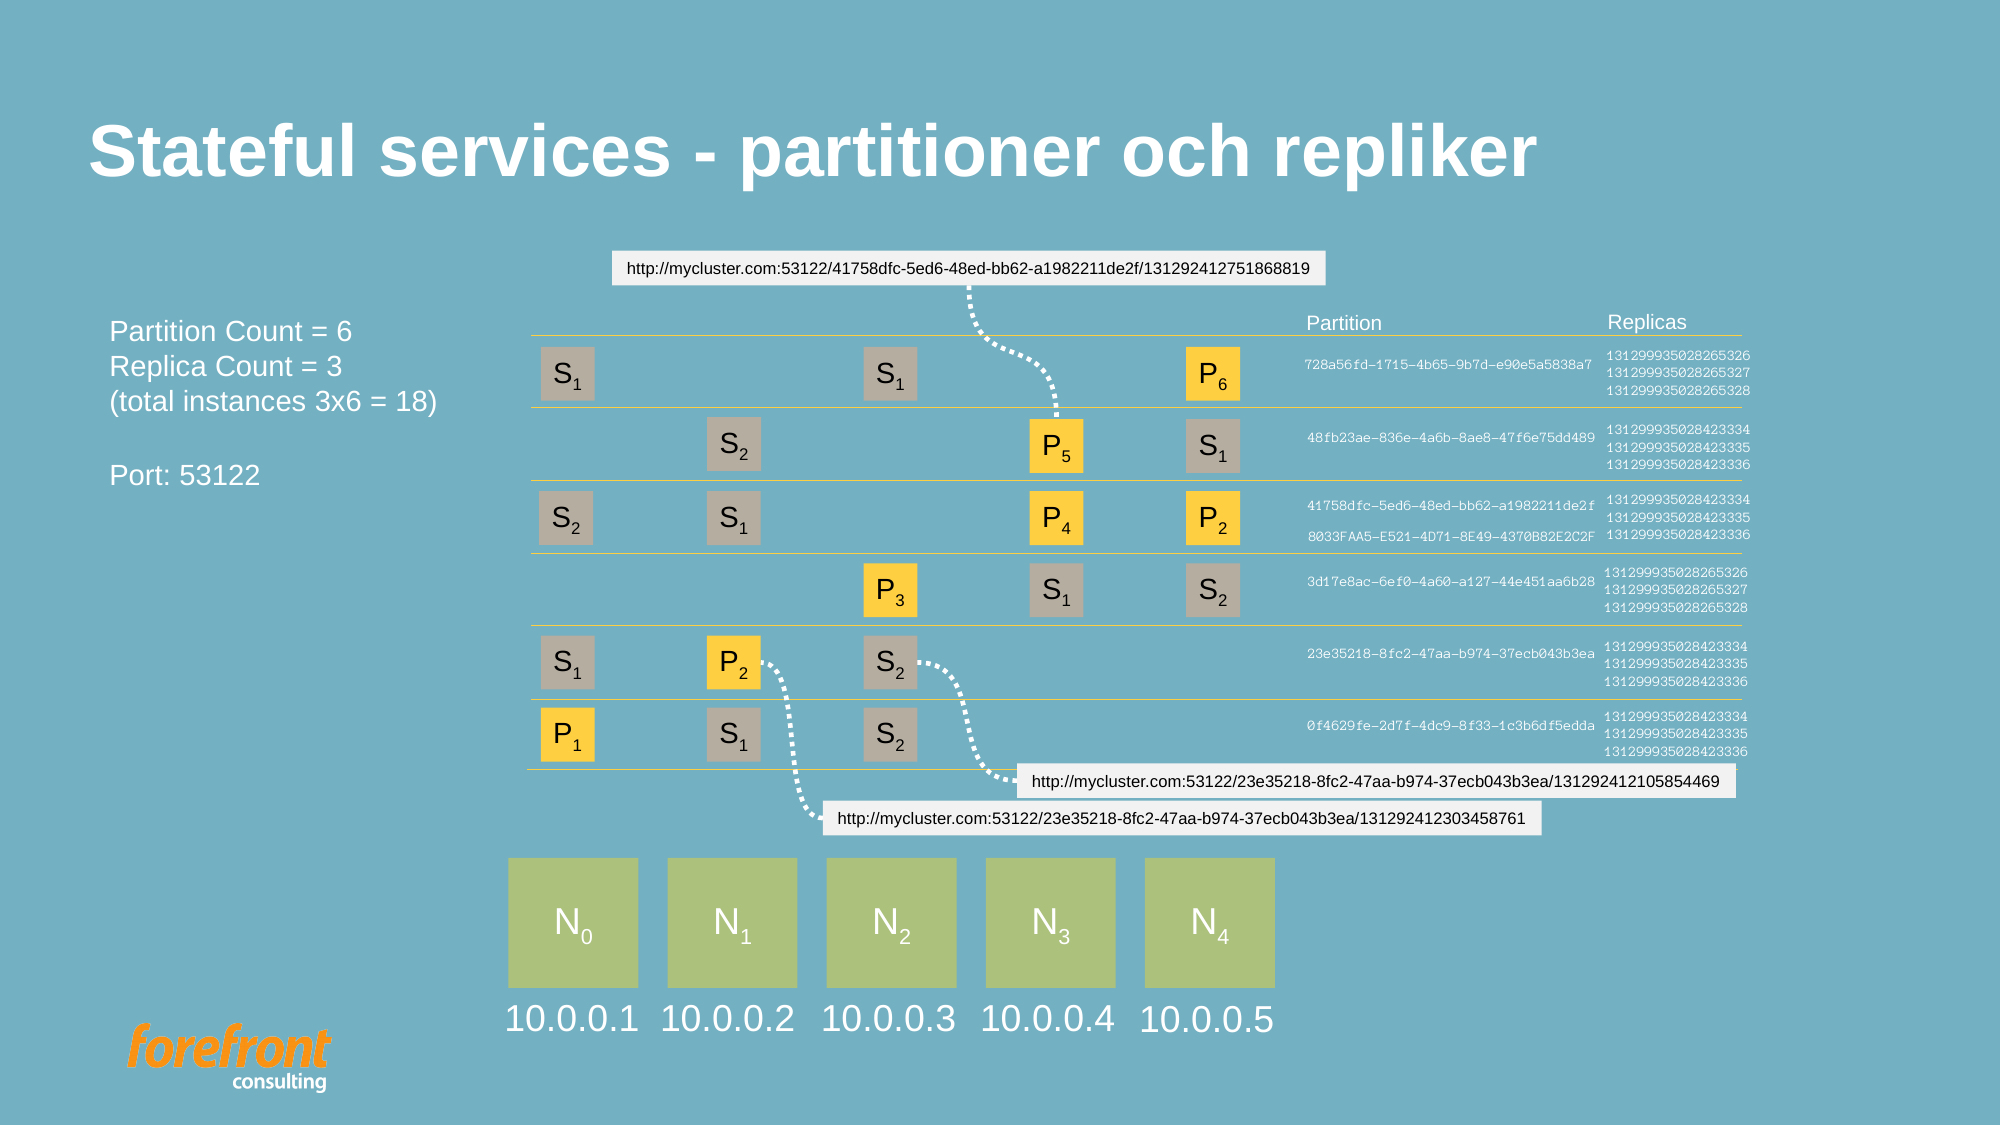

# Stateful services - partitioner och repliker
http://mycluster.com:53122/41758dfc-5ed6-48ed-bb62-a1982211de2f/131292412751868819
Replicas
Partition
Partition Count = 6
Replica Count = 3
(total instances 3x6 = 18)
 131299935028265326
 131299935028265327
 131299935028265328
S1
P6
728a56fd-1715-4b65-9b7d-e90e5a5838a7
S1
 131299935028423334
 131299935028423335
 131299935028423336
S2
P5
48fb23ae-836e-4a6b-8ae8-47f6e75dd489
S1
Port: 53122
 131299935028423334
 131299935028423335
 131299935028423336
41758dfc-5ed6-48ed-bb62-a1982211de2f
P4
S2
S1
P2
8033FAA5-E521-4D71-8E49-4370B82E2C2F
 131299935028265326
 131299935028265327
 131299935028265328
P3
3d17e8ac-6ef0-4a60-a127-44e451aa6b28
S1
S2
 131299935028423334
 131299935028423335
 131299935028423336
S1
P2
23e35218-8fc2-47aa-b974-37ecb043b3ea
S2
http://mycluster.com:53122/23e35218-8fc2-47aa-b974-37ecb043b3ea/131292412303458761
http://mycluster.com:53122/23e35218-8fc2-47aa-b974-37ecb043b3ea/131292412105854469
 131299935028423334
 131299935028423335
 131299935028423336
P1
0f4629fe-2d7f-4dc9-8f33-1c3b6df5edda
S1
S2
N0
10.0.0.1
N1
10.0.0.2
N2
10.0.0.3
N3
10.0.0.4
N4
10.0.0.5